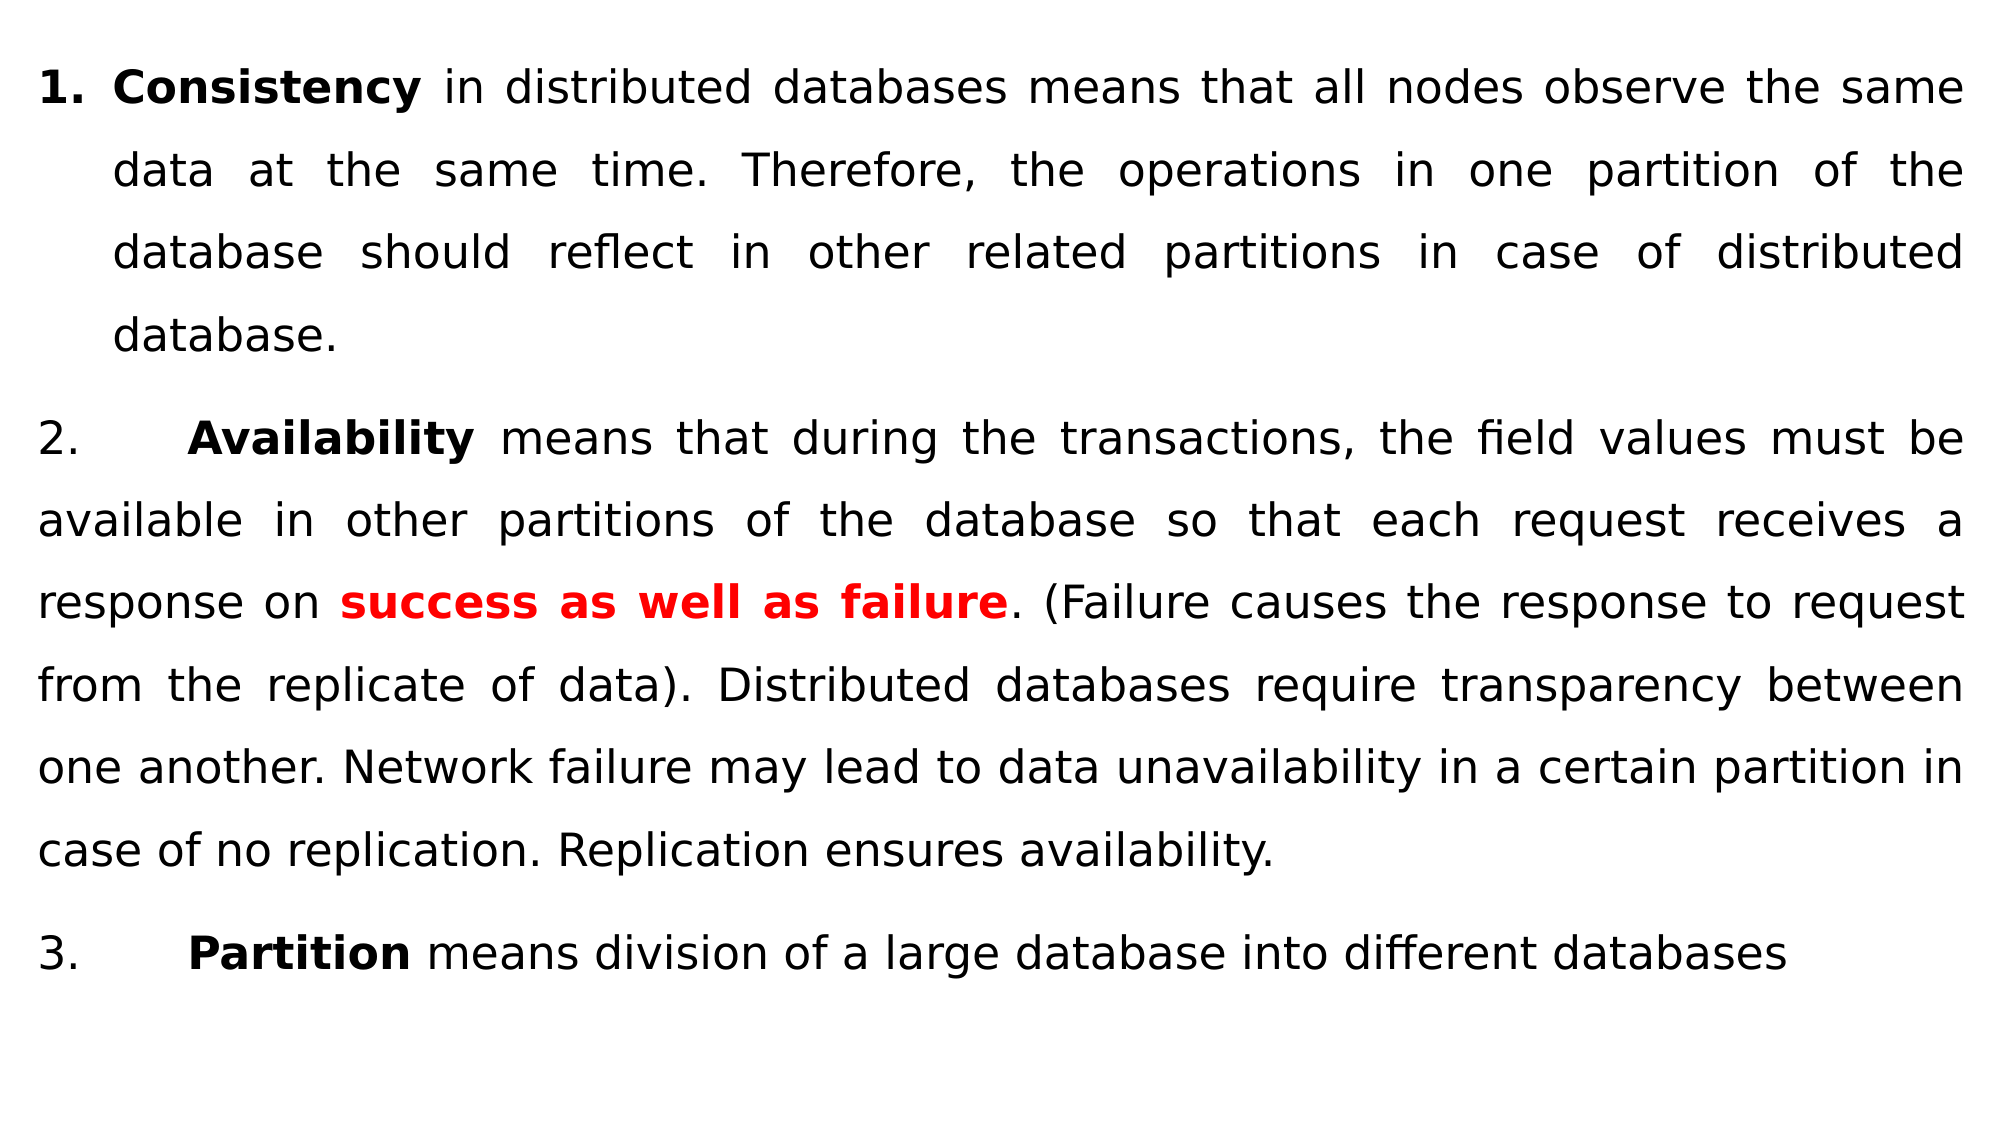

Consistency in distributed databases means that all nodes observe the same data at the same time. Therefore, the operations in one partition of the database should reflect in other related partitions in case of distributed database.
2.	Availability means that during the transactions, the field values must be available in other partitions of the database so that each request receives a response on success as well as failure. (Failure causes the response to request from the replicate of data). Distributed databases require transparency between one another. Network failure may lead to data unavailability in a certain partition in case of no replication. Replication ensures availability.
3.	Partition means division of a large database into different databases